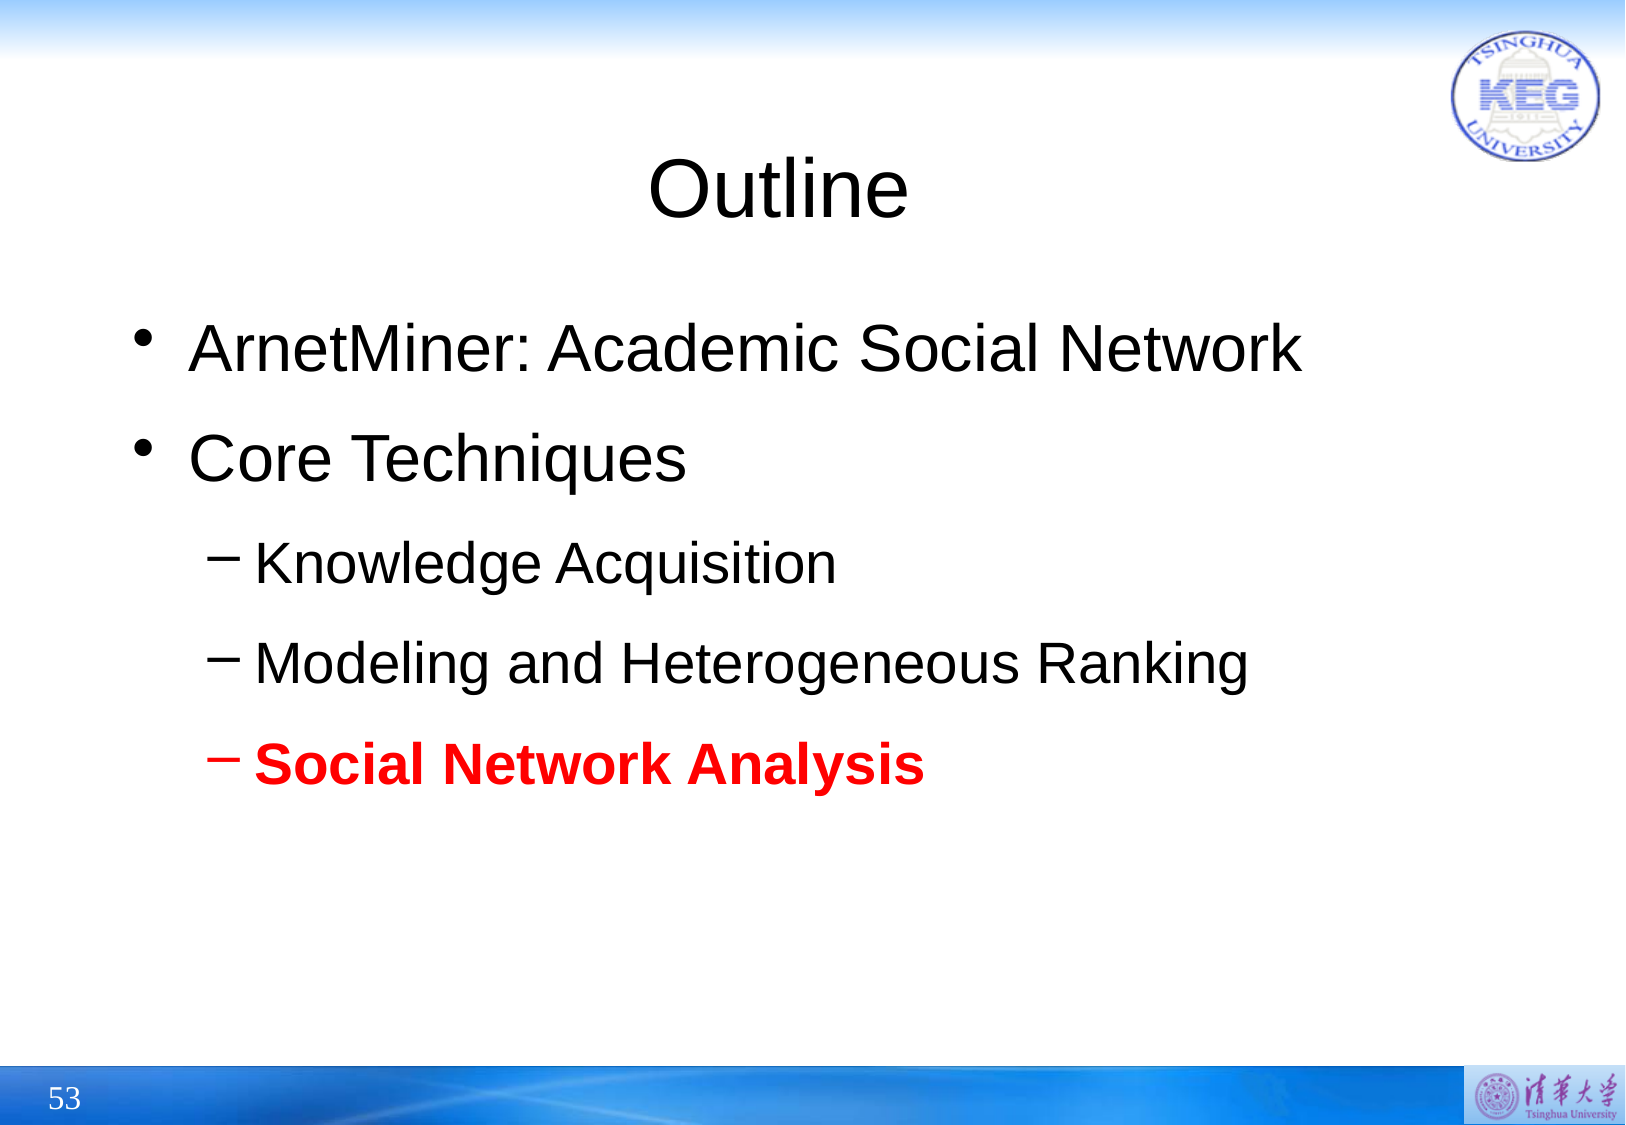

# Outline
ArnetMiner: Academic Social Network
Core Techniques
Knowledge Acquisition
Modeling and Heterogeneous Ranking
Social Network Analysis